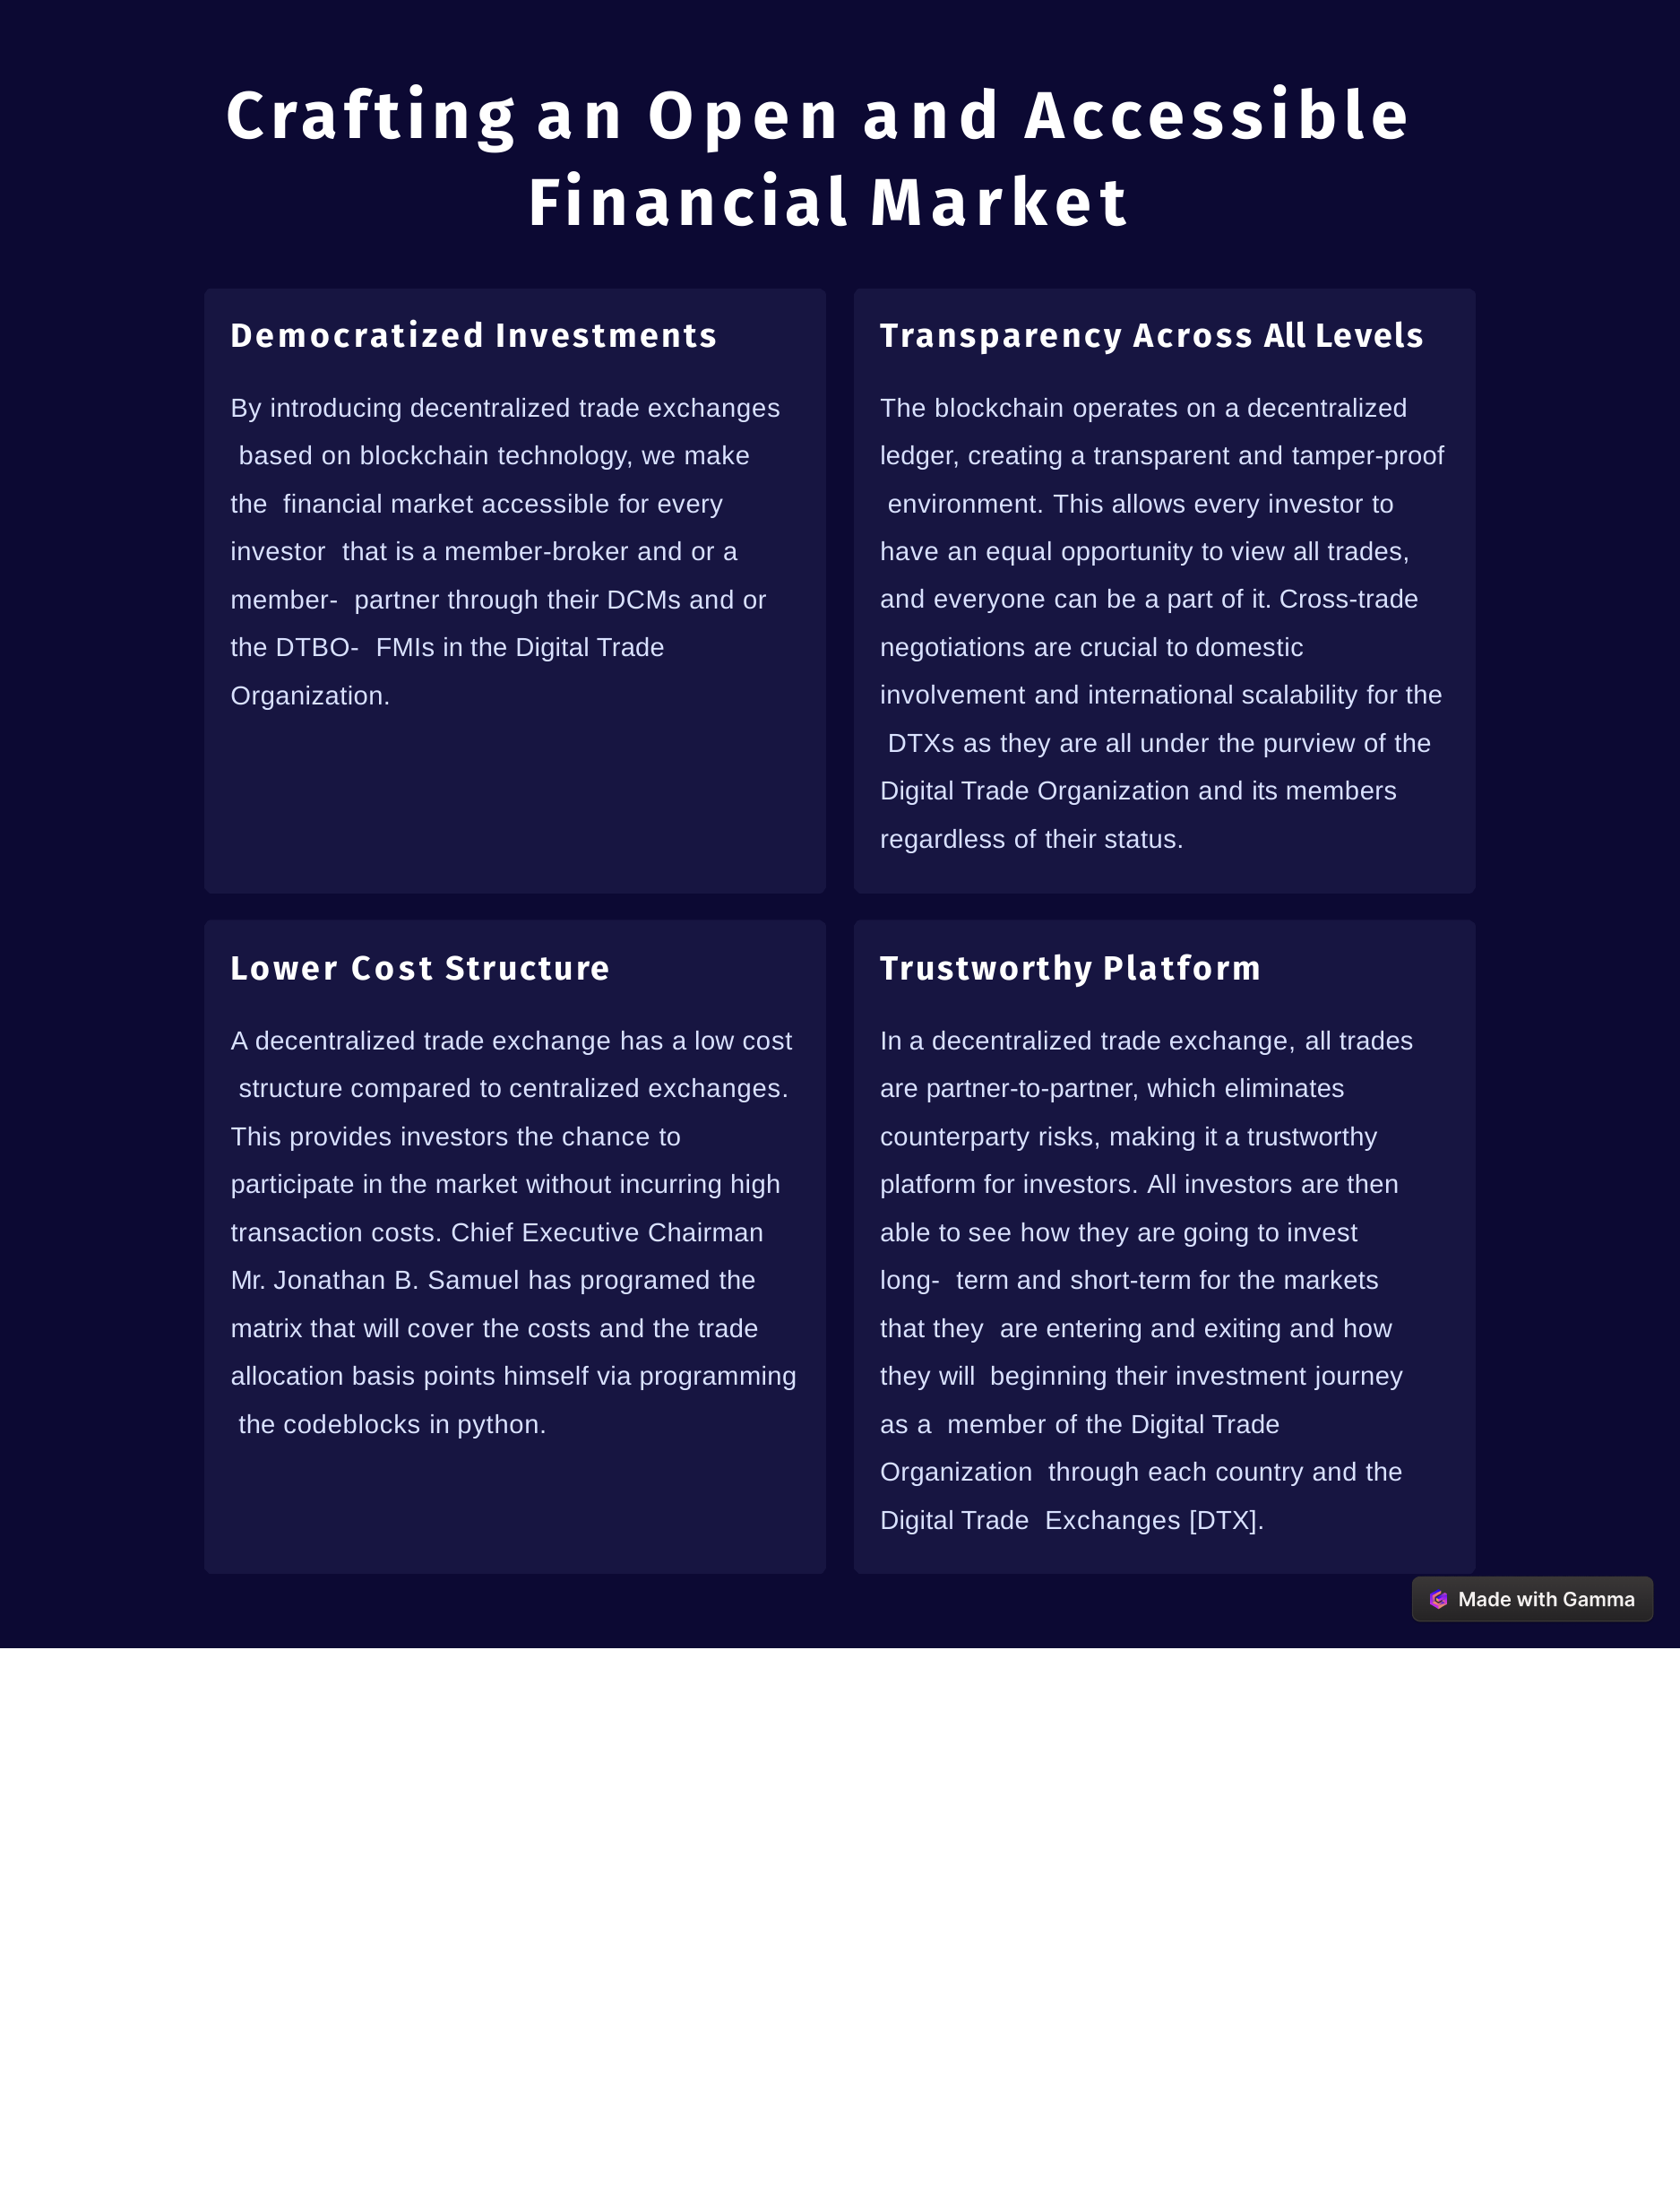

# Crafting an Open and Accessible  Financial Market

Democratized Investments
By introducing decentralized trade exchanges  based on blockchain technology, we make the  financial market accessible for every investor  that is a member-broker and or a member-  partner through their DCMs and or the DTBO-  FMIs in the Digital Trade Organization.
Transparency Across All Levels
The blockchain operates on a decentralized  ledger, creating a transparent and tamper-proof  environment. This allows every investor to  have an equal opportunity to view all trades,  and everyone can be a part of it. Cross-trade  negotiations are crucial to domestic  involvement and international scalability for the  DTXs as they are all under the purview of the  Digital Trade Organization and its members  regardless of their status.

Lower Cost Structure
A decentralized trade exchange has a low cost  structure compared to centralized exchanges.  This provides investors the chance to  participate in the market without incurring high  transaction costs. Chief Executive Chairman  Mr. Jonathan B. Samuel has programed the  matrix that will cover the costs and the trade  allocation basis points himself via programming  the codeblocks in python.
Trustworthy Platform
In a decentralized trade exchange, all trades  are partner-to-partner, which eliminates  counterparty risks, making it a trustworthy  platform for investors. All investors are then  able to see how they are going to invest long-  term and short-term for the markets that they  are entering and exiting and how they will  beginning their investment journey as a  member of the Digital Trade Organization  through each country and the Digital Trade  Exchanges [DTX].